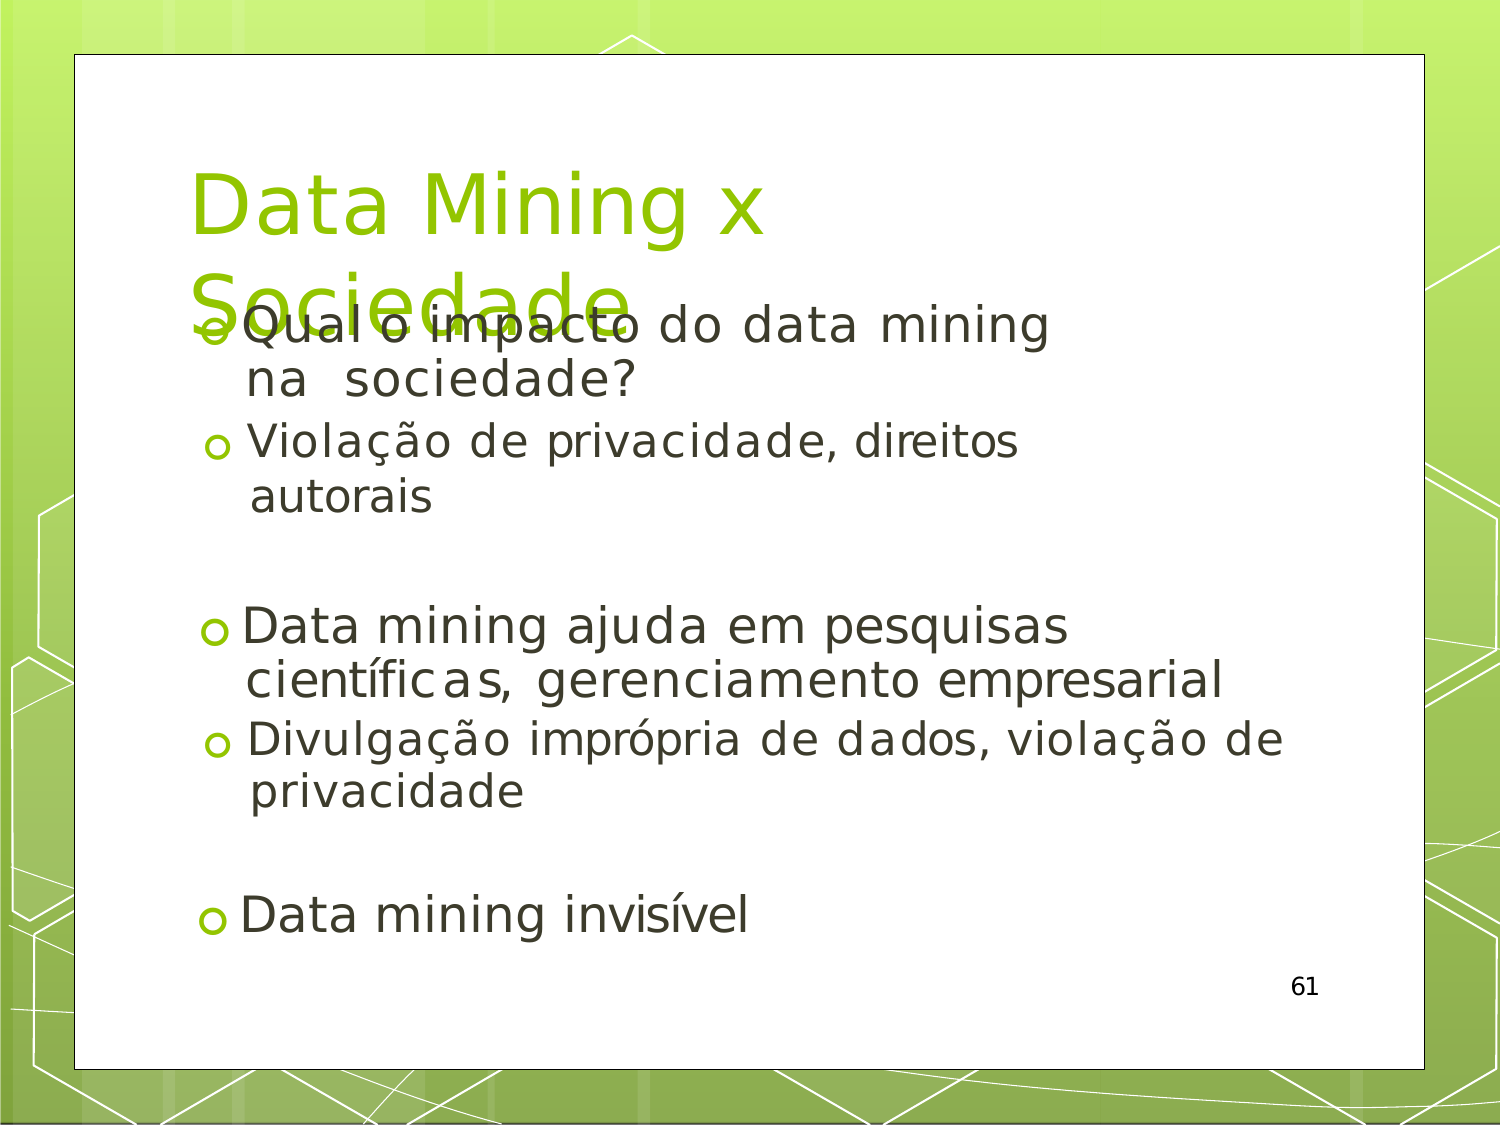

# Data Mining x Sociedade
🞇 Qual o impacto do data mining na  sociedade?
🞇  Violação de privacidade, direitos autorais

🞇 Data mining ajuda em pesquisas científicas,  gerenciamento empresarial
🞇  Divulgação imprópria de dados, violação de
privacidade

🞇 Data mining invisível
61